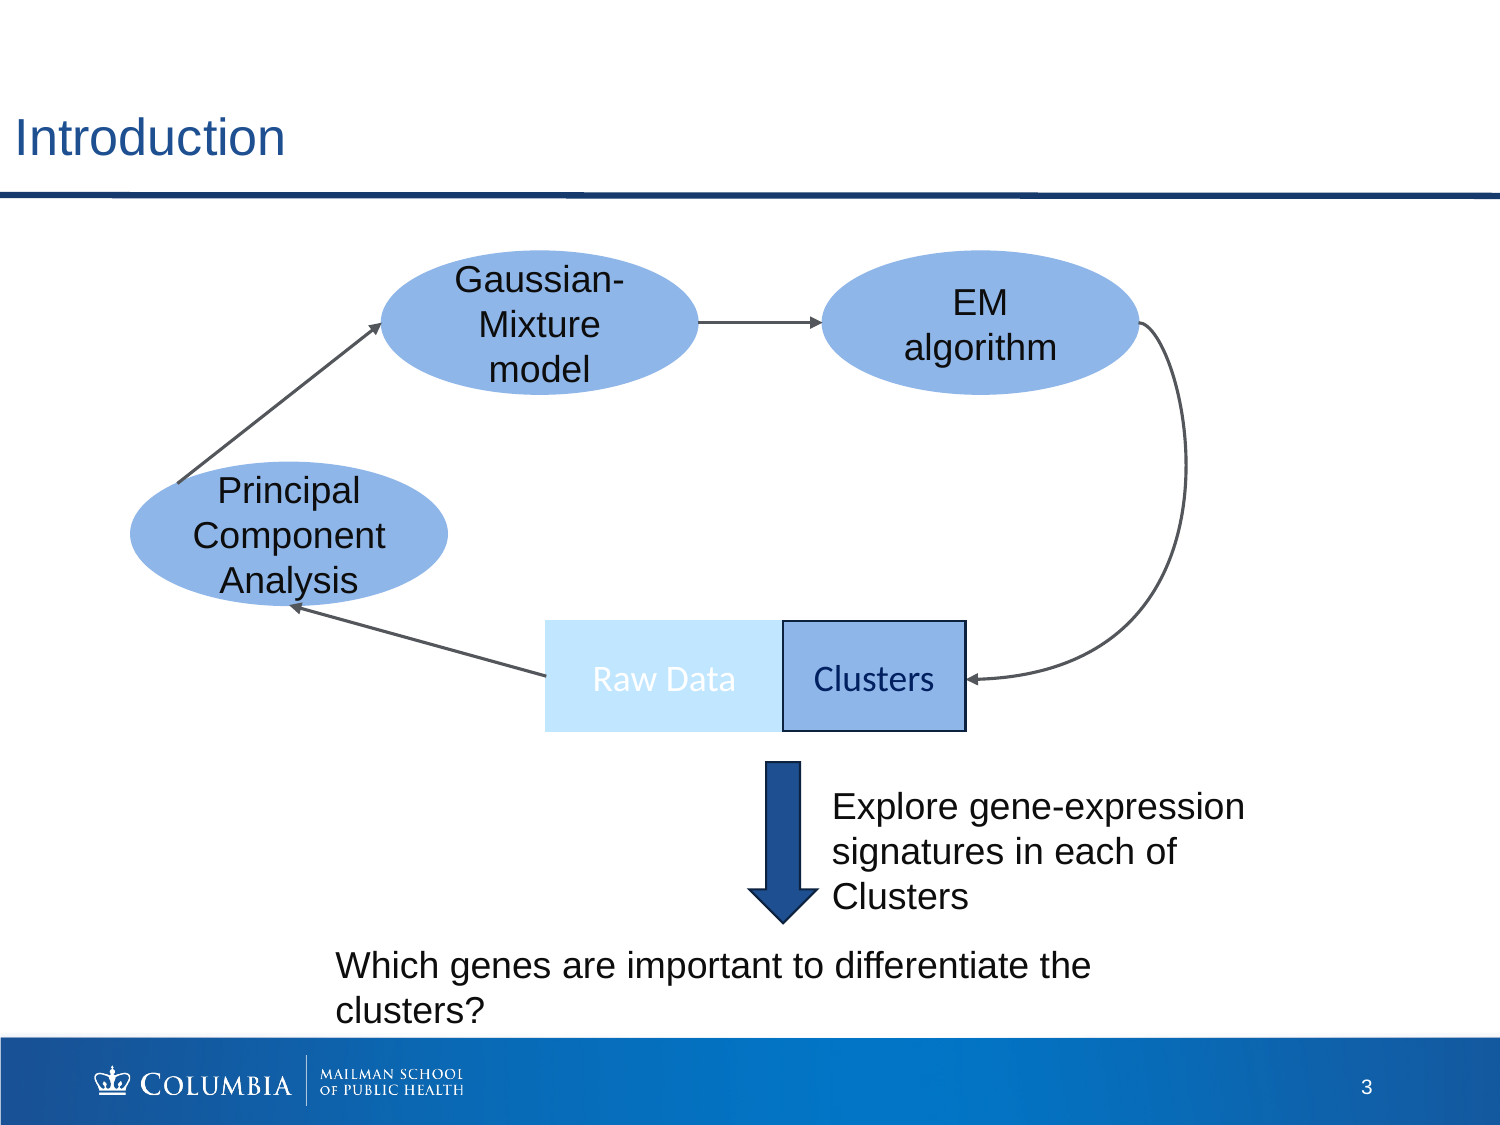

Introduction
Gaussian-Mixture model
EM algorithm
Principal Component Analysis
Raw Data
Clusters

Explore gene-expression signatures in each of Clusters
Which genes are important to differentiate the clusters?
3